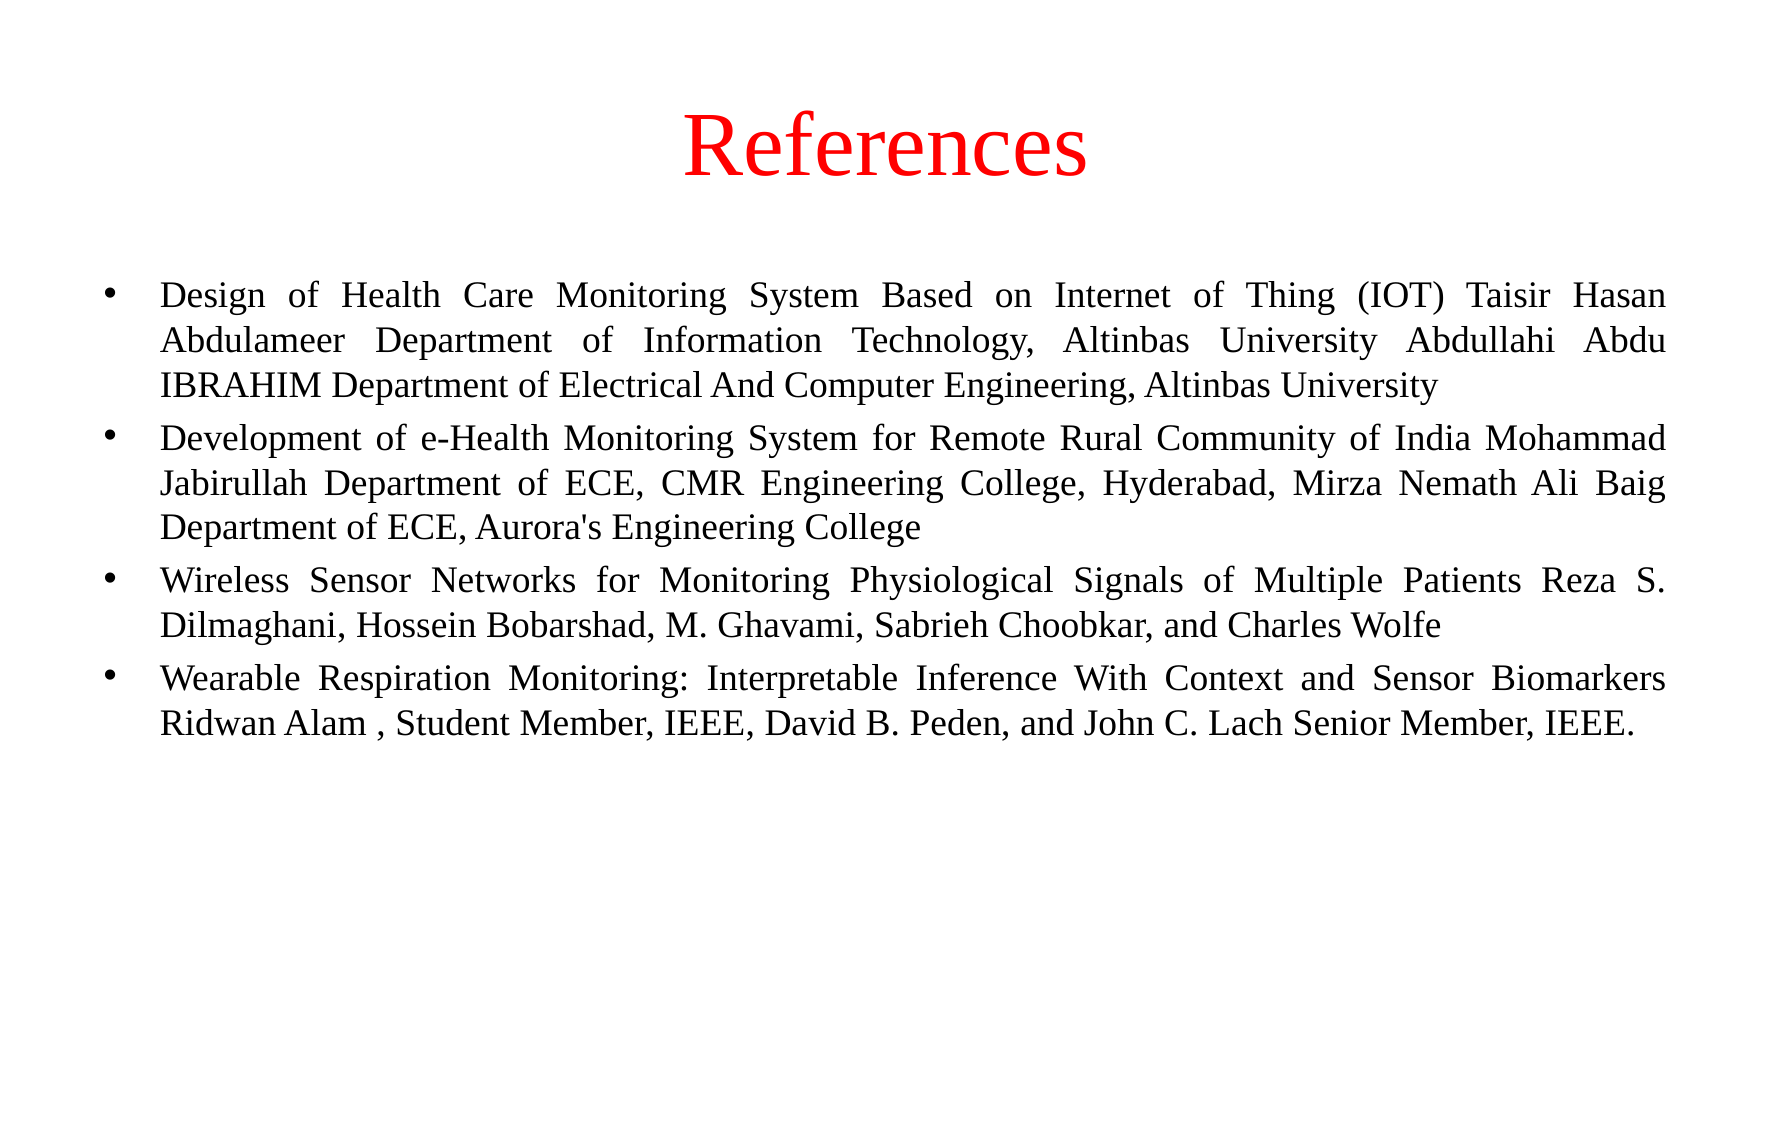

# References
Design of Health Care Monitoring System Based on Internet of Thing (IOT) Taisir Hasan Abdulameer Department of Information Technology, Altinbas University Abdullahi Abdu IBRAHIM Department of Electrical And Computer Engineering, Altinbas University
Development of e-Health Monitoring System for Remote Rural Community of India Mohammad Jabirullah Department of ECE, CMR Engineering College, Hyderabad, Mirza Nemath Ali Baig Department of ECE, Aurora's Engineering College
Wireless Sensor Networks for Monitoring Physiological Signals of Multiple Patients Reza S. Dilmaghani, Hossein Bobarshad, M. Ghavami, Sabrieh Choobkar, and Charles Wolfe
Wearable Respiration Monitoring: Interpretable Inference With Context and Sensor Biomarkers Ridwan Alam , Student Member, IEEE, David B. Peden, and John C. Lach Senior Member, IEEE.